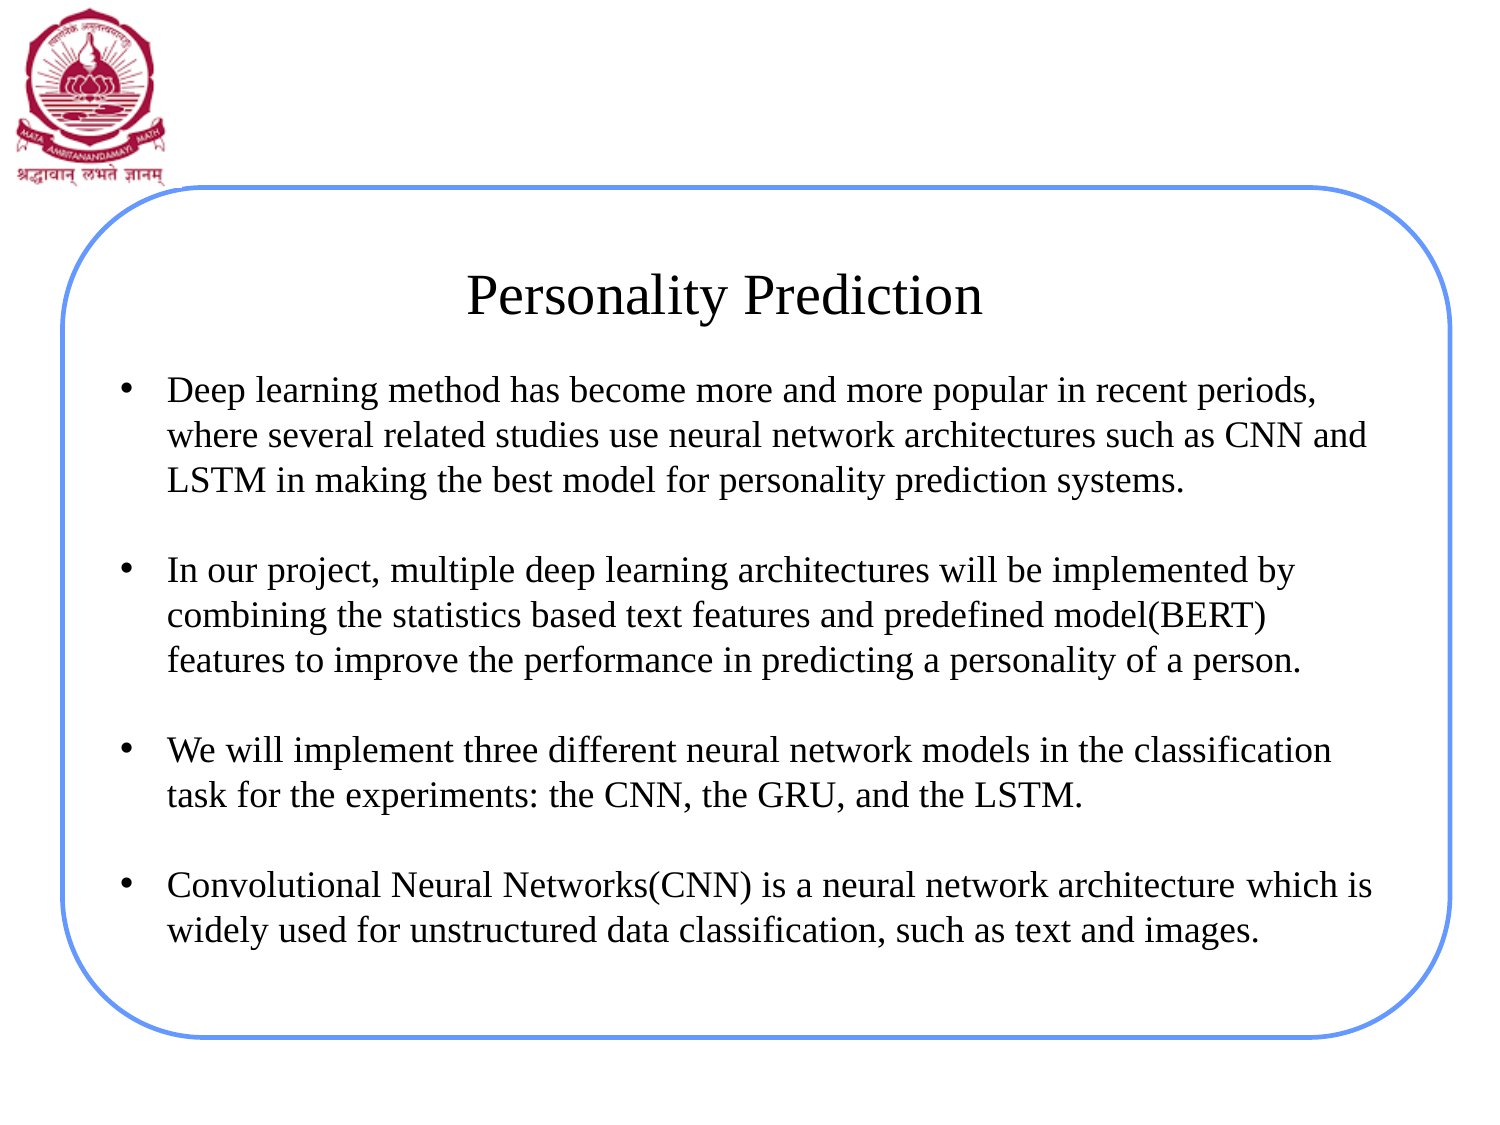

# Personality Prediction
Deep learning method has become more and more popular in recent periods, where several related studies use neural network architectures such as CNN and LSTM in making the best model for personality prediction systems.

In our project, multiple deep learning architectures will be implemented by combining the statistics based text features and predefined model(BERT) features to improve the performance in predicting a personality of a person.

We will implement three different neural network models in the classification task for the experiments: the CNN, the GRU, and the LSTM.

Convolutional Neural Networks(CNN) is a neural network architecture which is widely used for unstructured data classification, such as text and images.